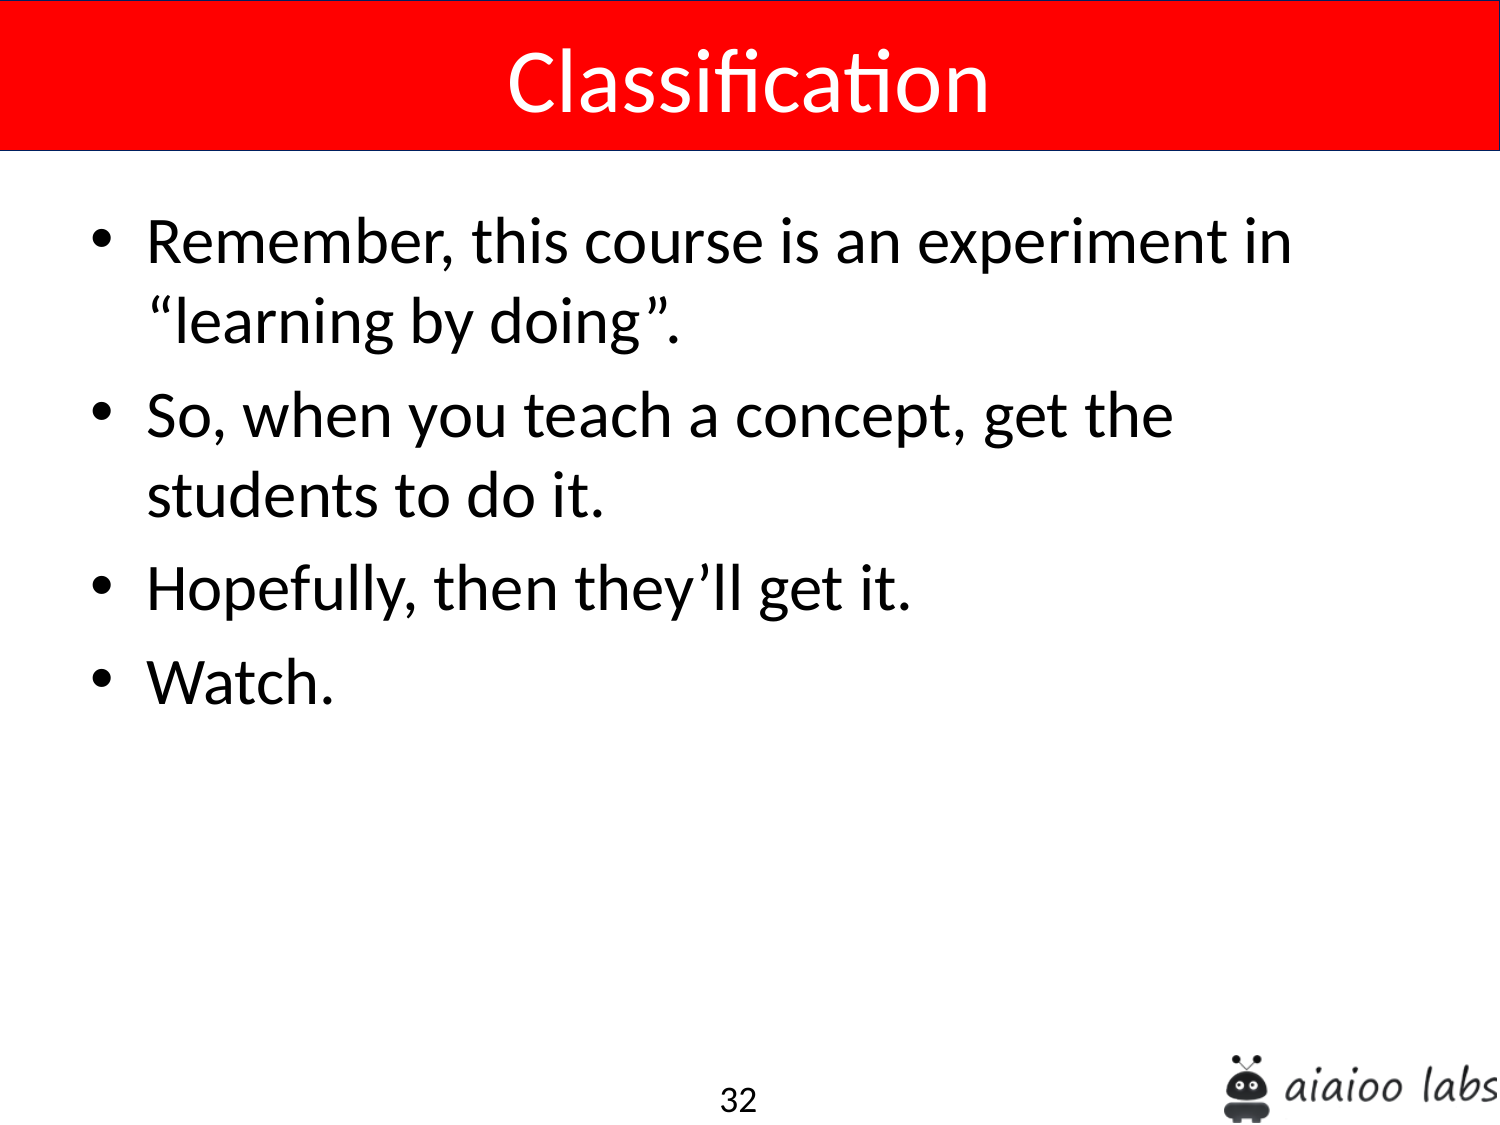

Classification
Remember, this course is an experiment in “learning by doing”.
So, when you teach a concept, get the students to do it.
Hopefully, then they’ll get it.
Watch.